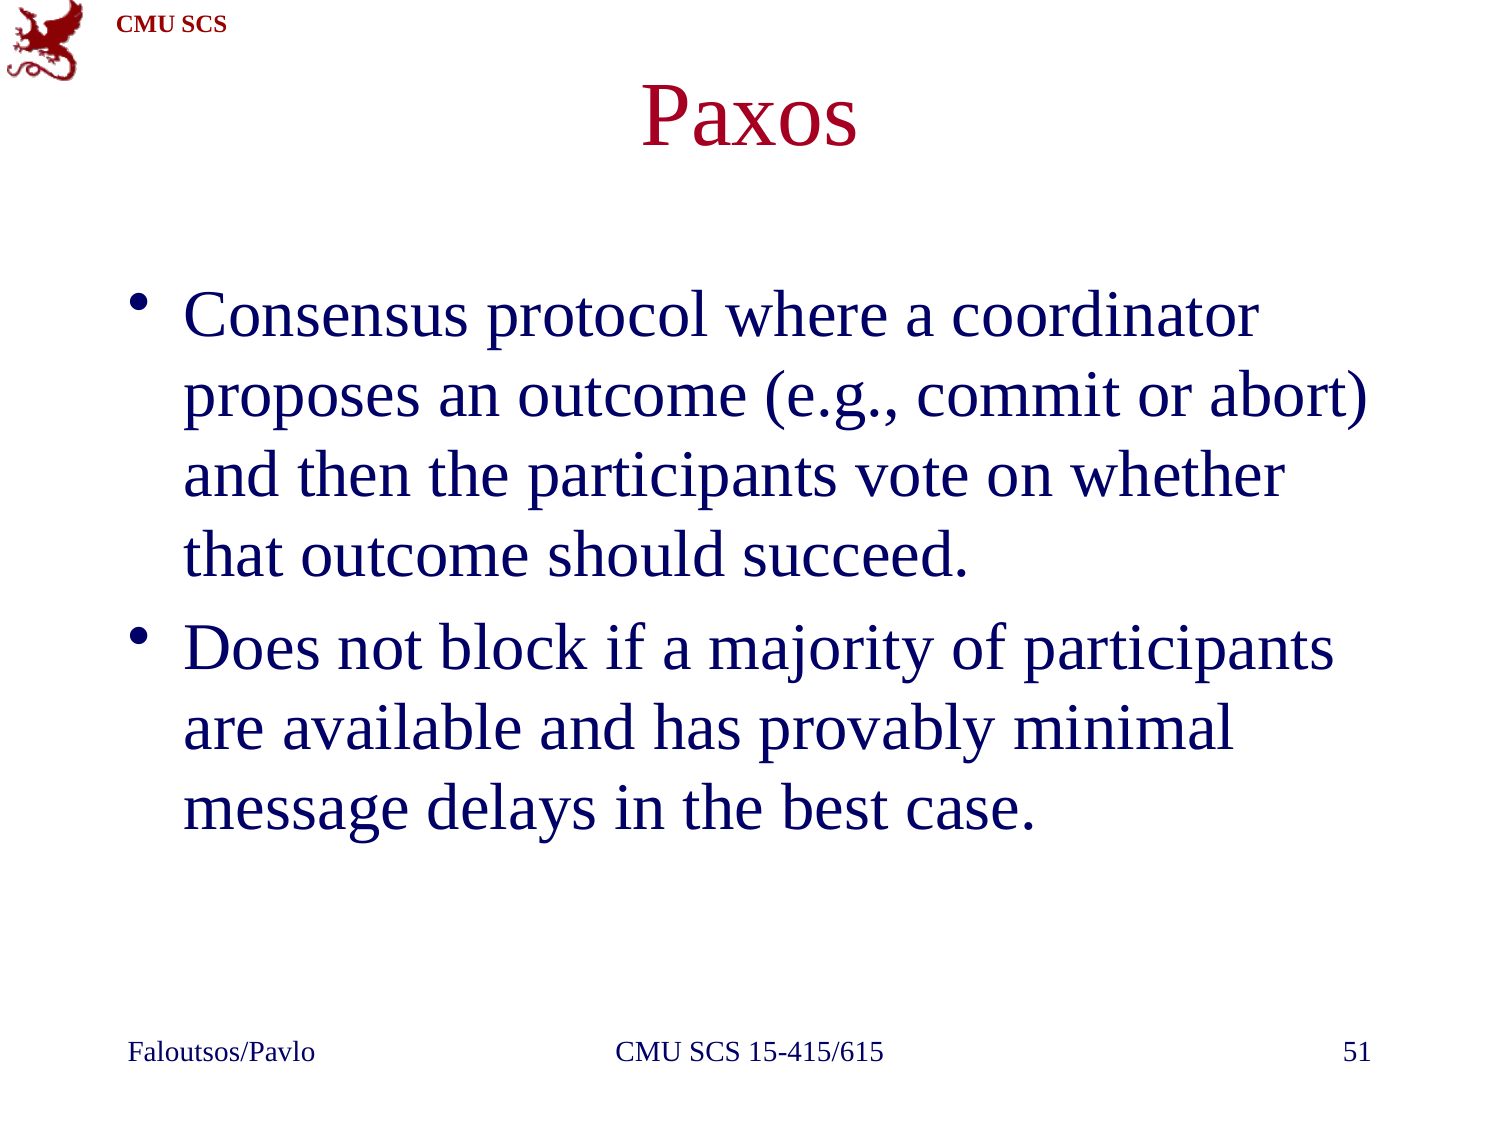

# Paxos
Consensus protocol where a coordinator proposes an outcome (e.g., commit or abort) and then the participants vote on whether that outcome should succeed.
Does not block if a majority of participants are available and has provably minimal message delays in the best case.
Faloutsos/Pavlo
CMU SCS 15-415/615
51